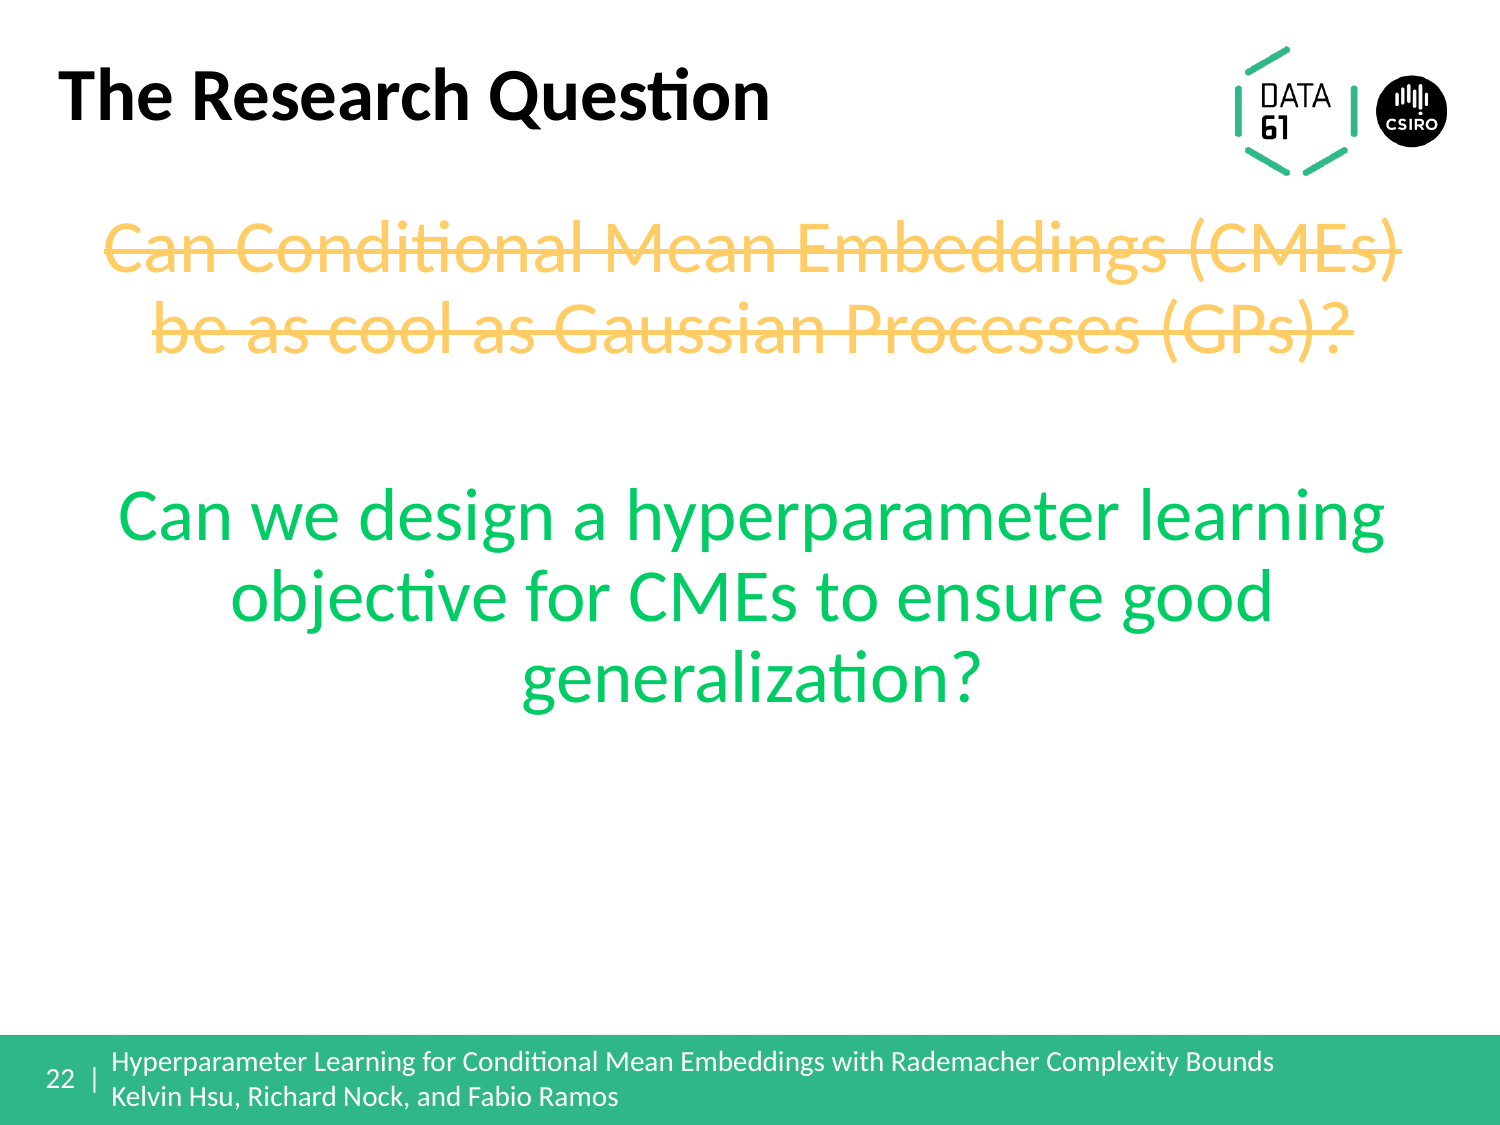

# The Research Question
Can Conditional Mean Embeddings (CMEs) be as cool as Gaussian Processes (GPs)?

Can we design a hyperparameter learning objective for CMEs to ensure good generalization?
22  |
Hyperparameter Learning for Conditional Mean Embeddings with Rademacher Complexity Bounds Kelvin Hsu, Richard Nock, and Fabio Ramos